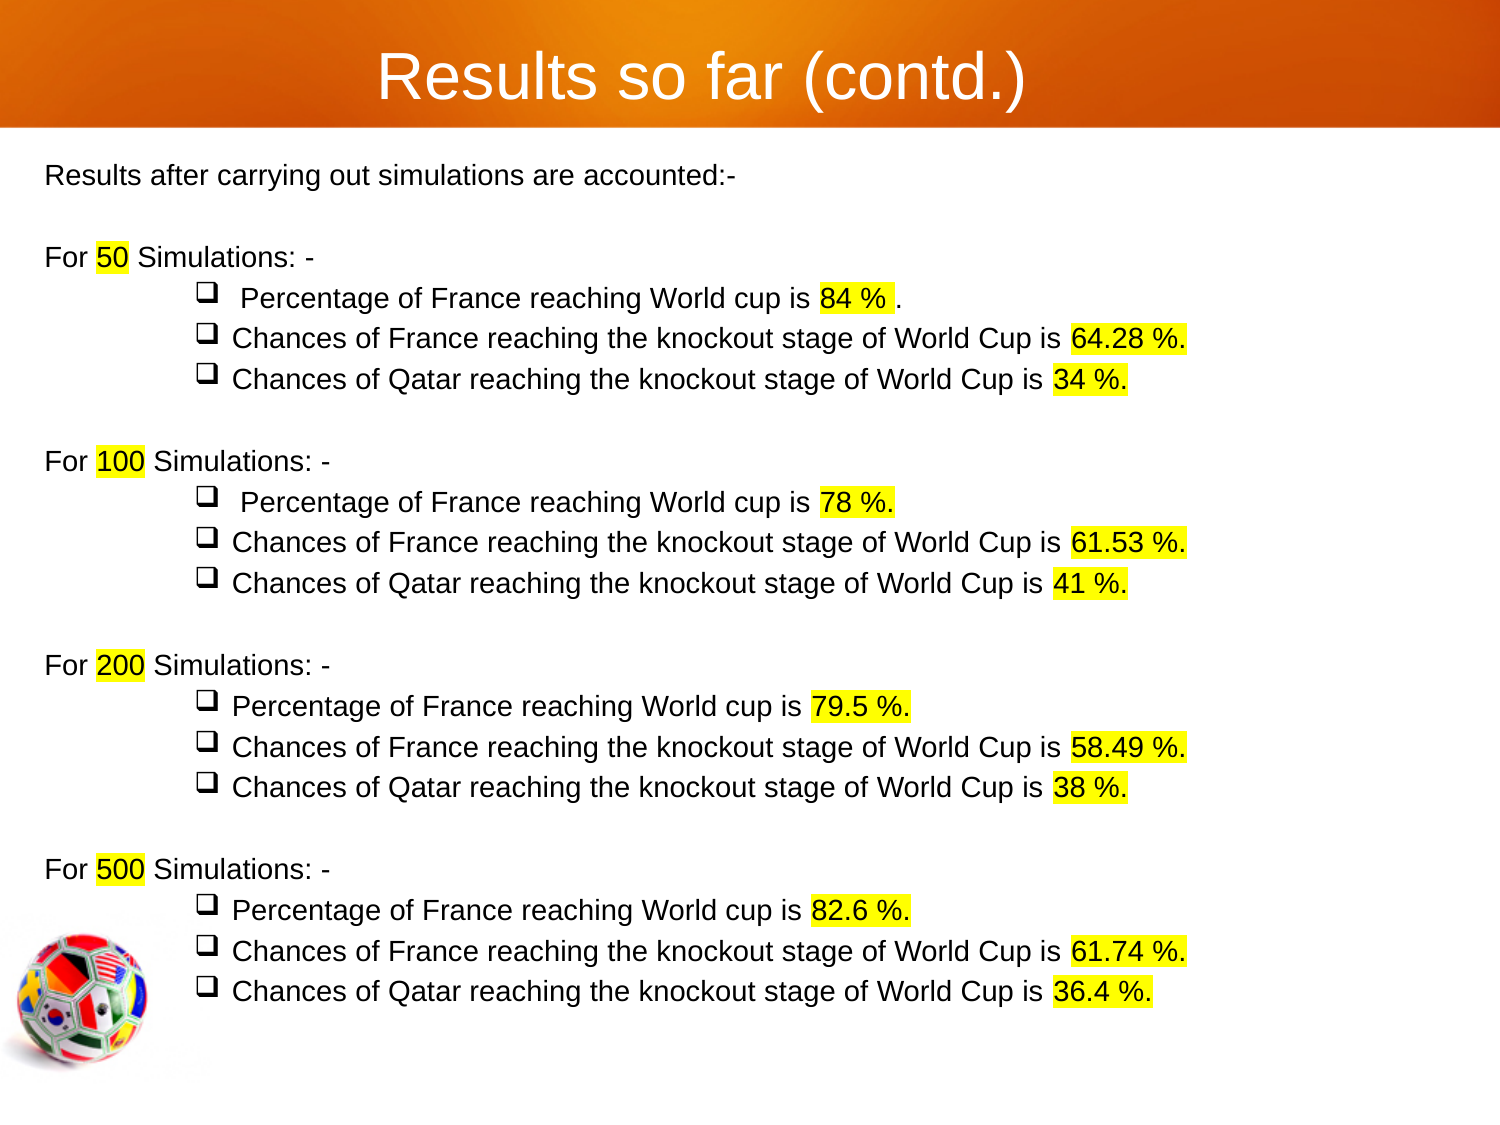

# Results so far (contd.)
Results after carrying out simulations are accounted:-

For 50 Simulations: -
 Percentage of France reaching World cup is 84 % .
Chances of France reaching the knockout stage of World Cup is 64.28 %.
Chances of Qatar reaching the knockout stage of World Cup is 34 %.

For 100 Simulations: -
 Percentage of France reaching World cup is 78 %.
Chances of France reaching the knockout stage of World Cup is 61.53 %.
Chances of Qatar reaching the knockout stage of World Cup is 41 %.

For 200 Simulations: -
Percentage of France reaching World cup is 79.5 %.
Chances of France reaching the knockout stage of World Cup is 58.49 %.
Chances of Qatar reaching the knockout stage of World Cup is 38 %.

For 500 Simulations: -
Percentage of France reaching World cup is 82.6 %.
Chances of France reaching the knockout stage of World Cup is 61.74 %.
Chances of Qatar reaching the knockout stage of World Cup is 36.4 %.